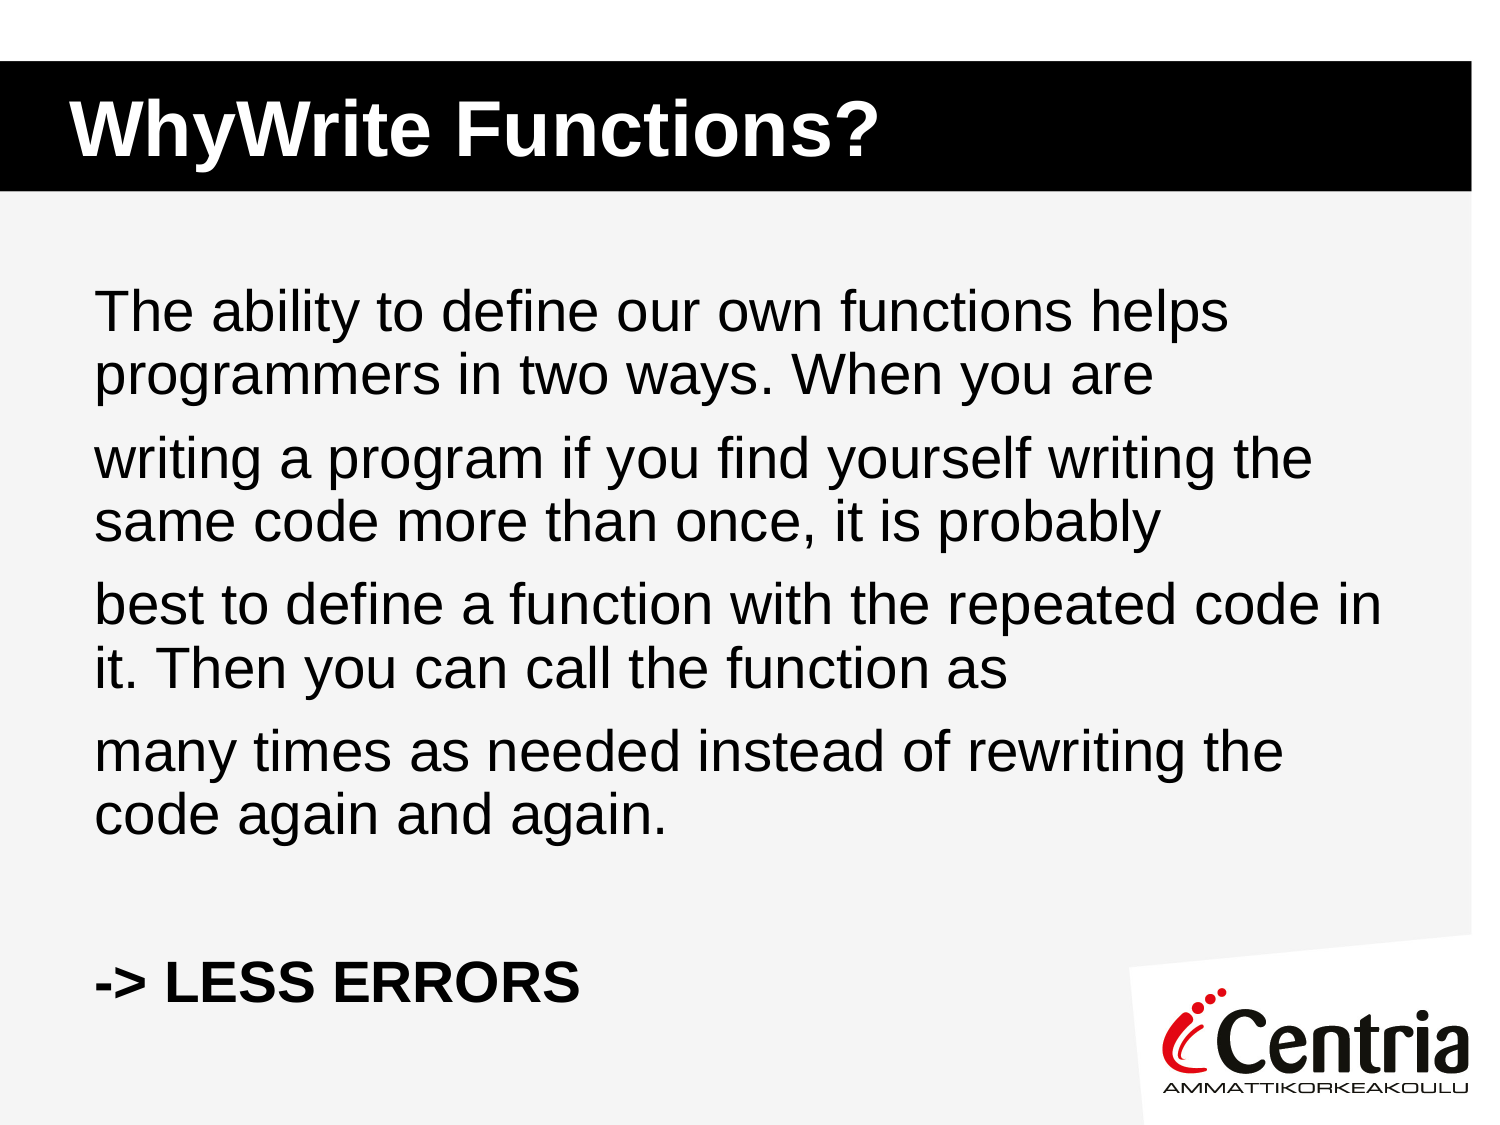

# WhyWrite Functions?
The ability to define our own functions helps programmers in two ways. When you are
writing a program if you find yourself writing the same code more than once, it is probably
best to define a function with the repeated code in it. Then you can call the function as
many times as needed instead of rewriting the code again and again.

-> LESS ERRORS